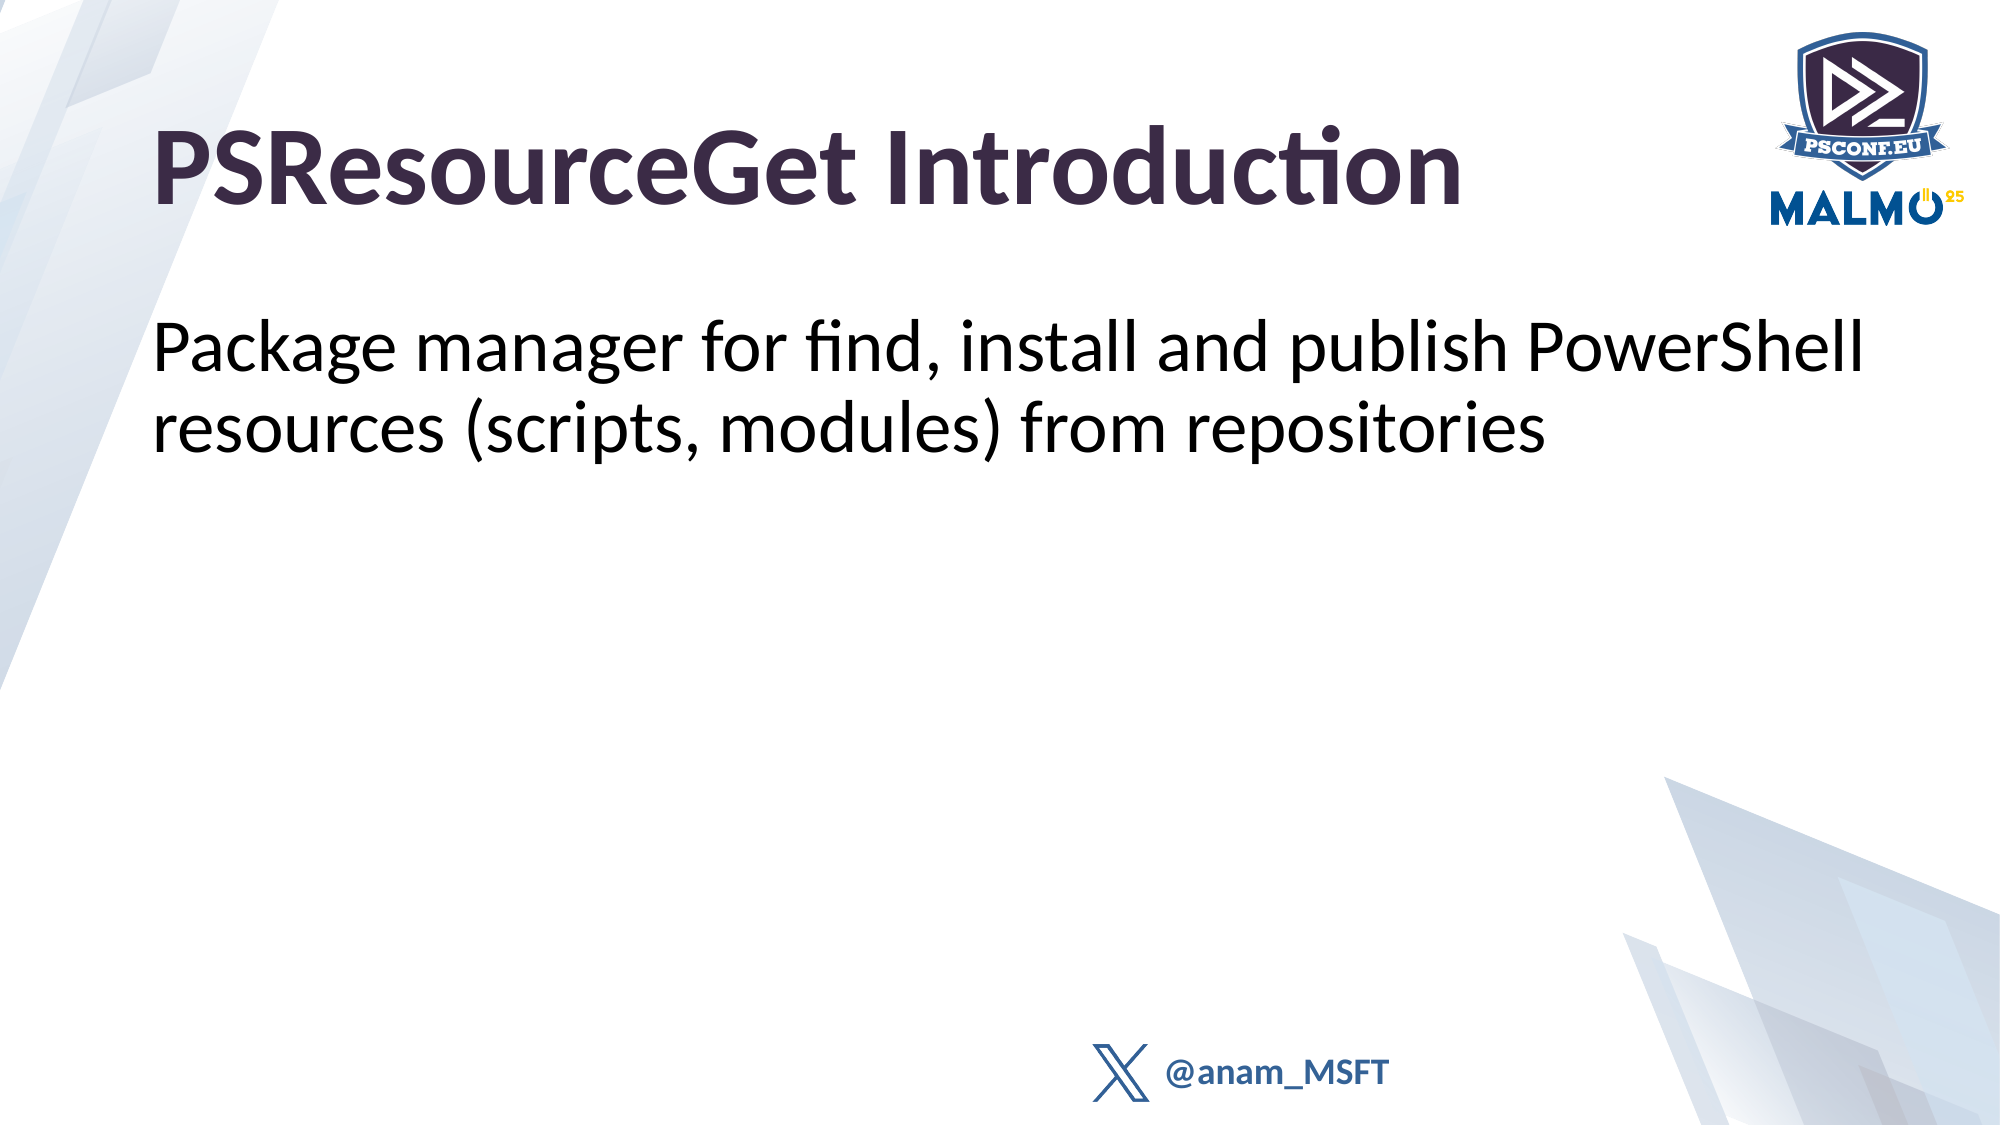

# PSResourceGet Introduction
Package manager for find, install and publish PowerShell resources (scripts, modules) from repositories